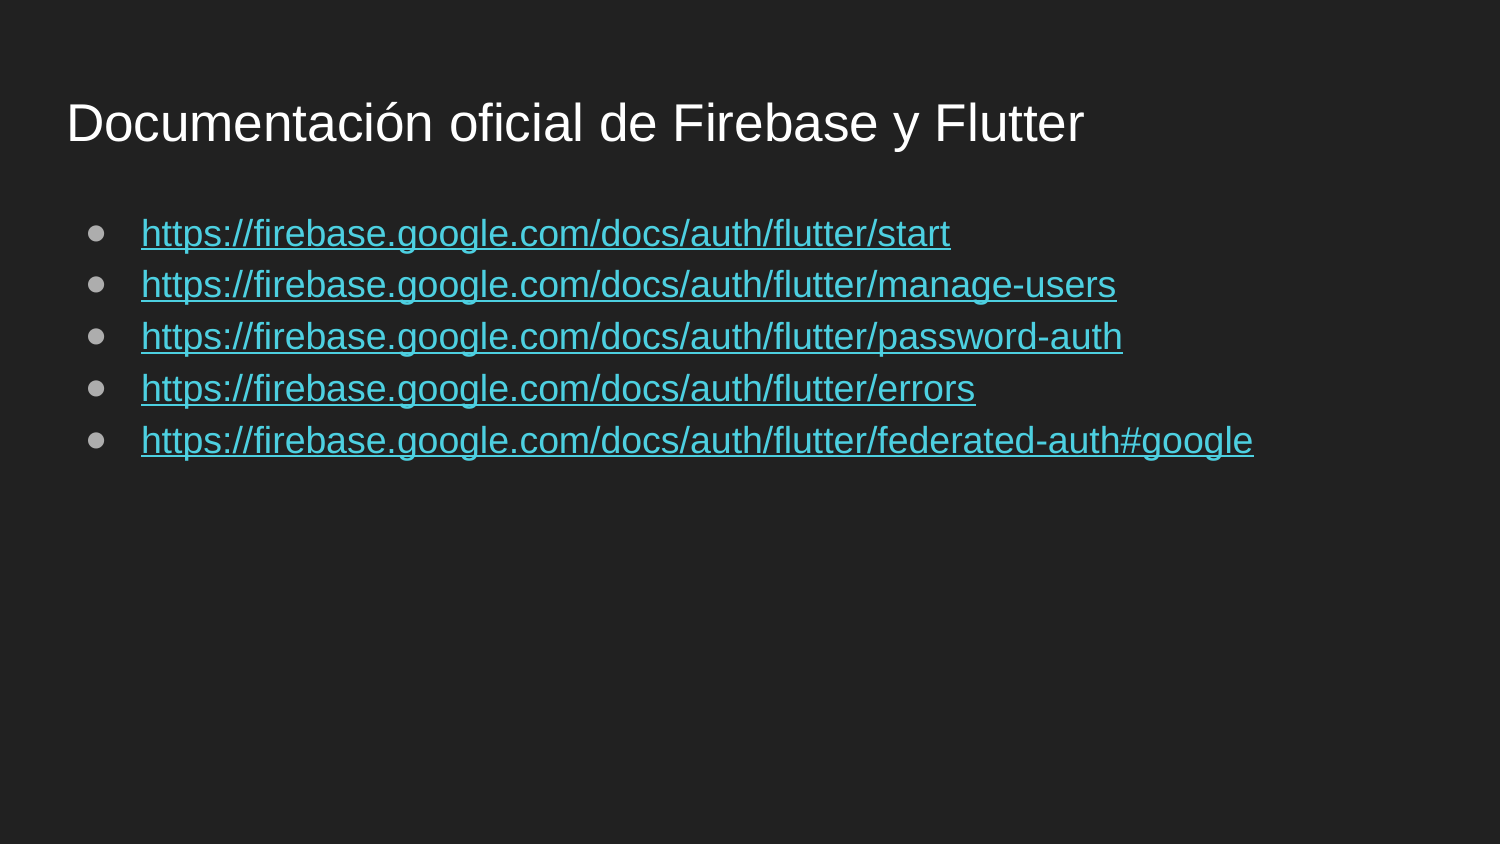

# Documentación oficial de Firebase y Flutter

https://firebase.google.com/docs/auth/flutter/start
https://firebase.google.com/docs/auth/flutter/manage-users
https://firebase.google.com/docs/auth/flutter/password-auth
https://firebase.google.com/docs/auth/flutter/errors
https://firebase.google.com/docs/auth/flutter/federated-auth#google